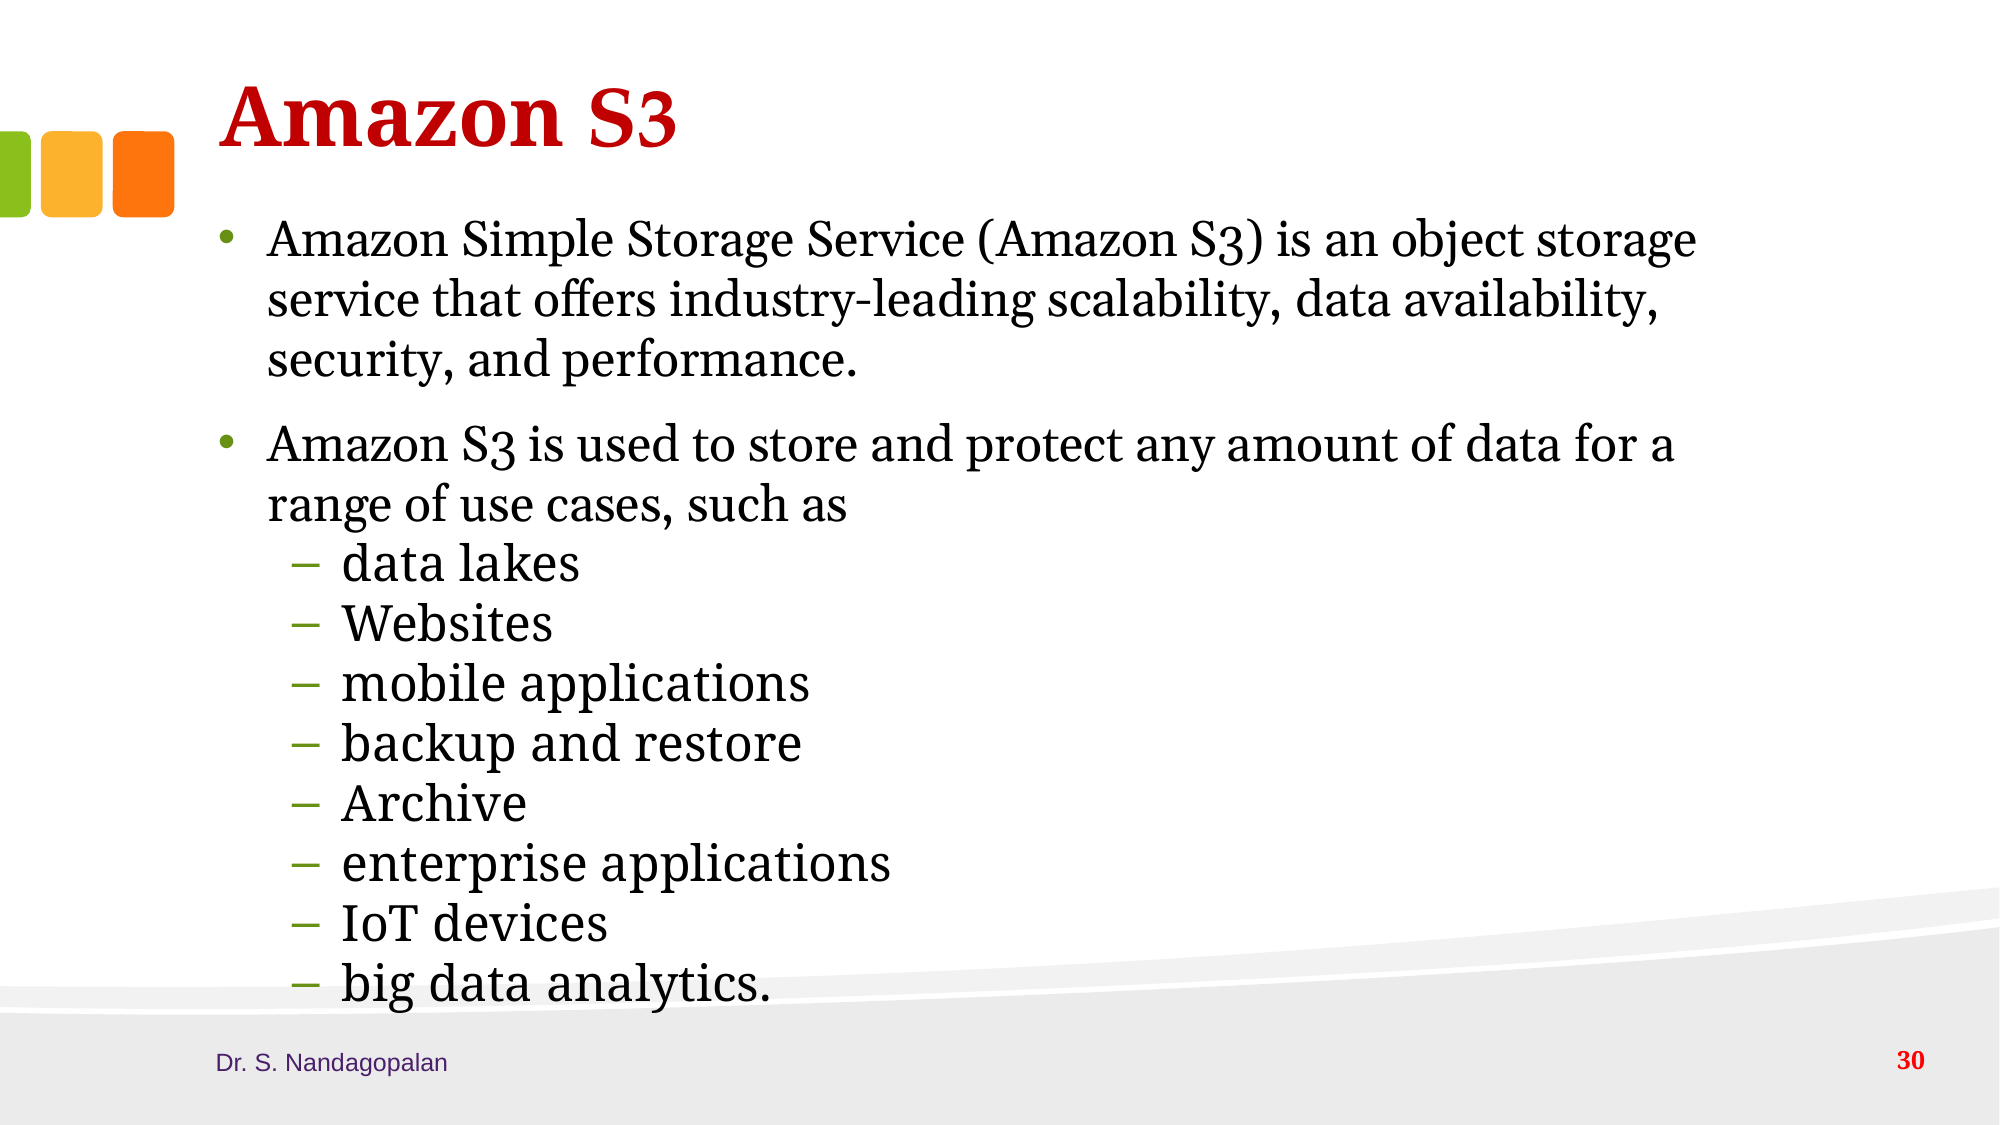

# Amazon S3
Amazon Simple Storage Service (Amazon S3) is an object storage service that offers industry-leading scalability, data availability, security, and performance.
Amazon S3 is used to store and protect any amount of data for a range of use cases, such as
data lakes
Websites
mobile applications
backup and restore
Archive
enterprise applications
IoT devices
big data analytics.
Dr. S. Nandagopalan
30